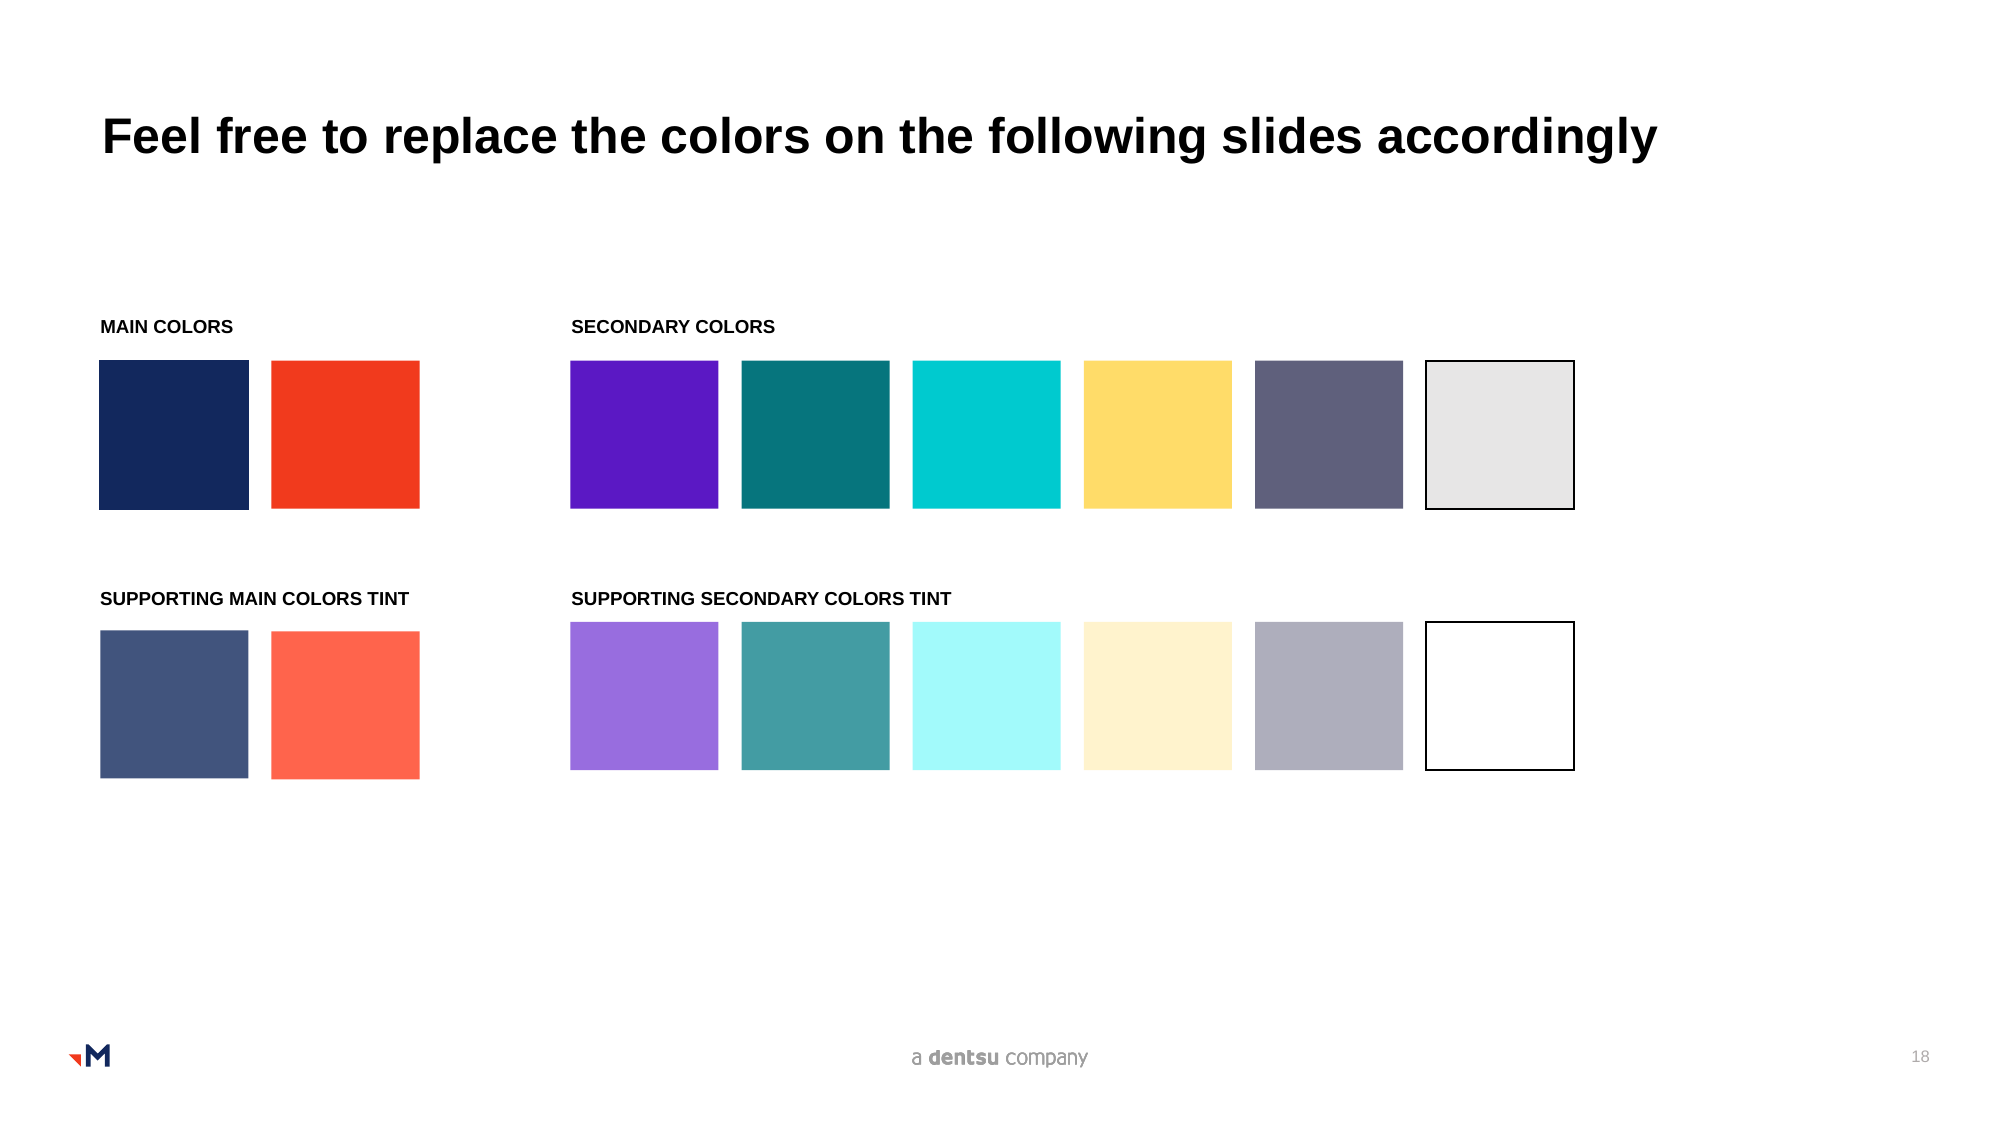

# Feel free to replace the colors on the following slides accordingly
MAIN COLORS

SUPPORTING MAIN COLORS TINT

SECONDARY COLORS

SUPPORTING SECONDARY COLORS TINT